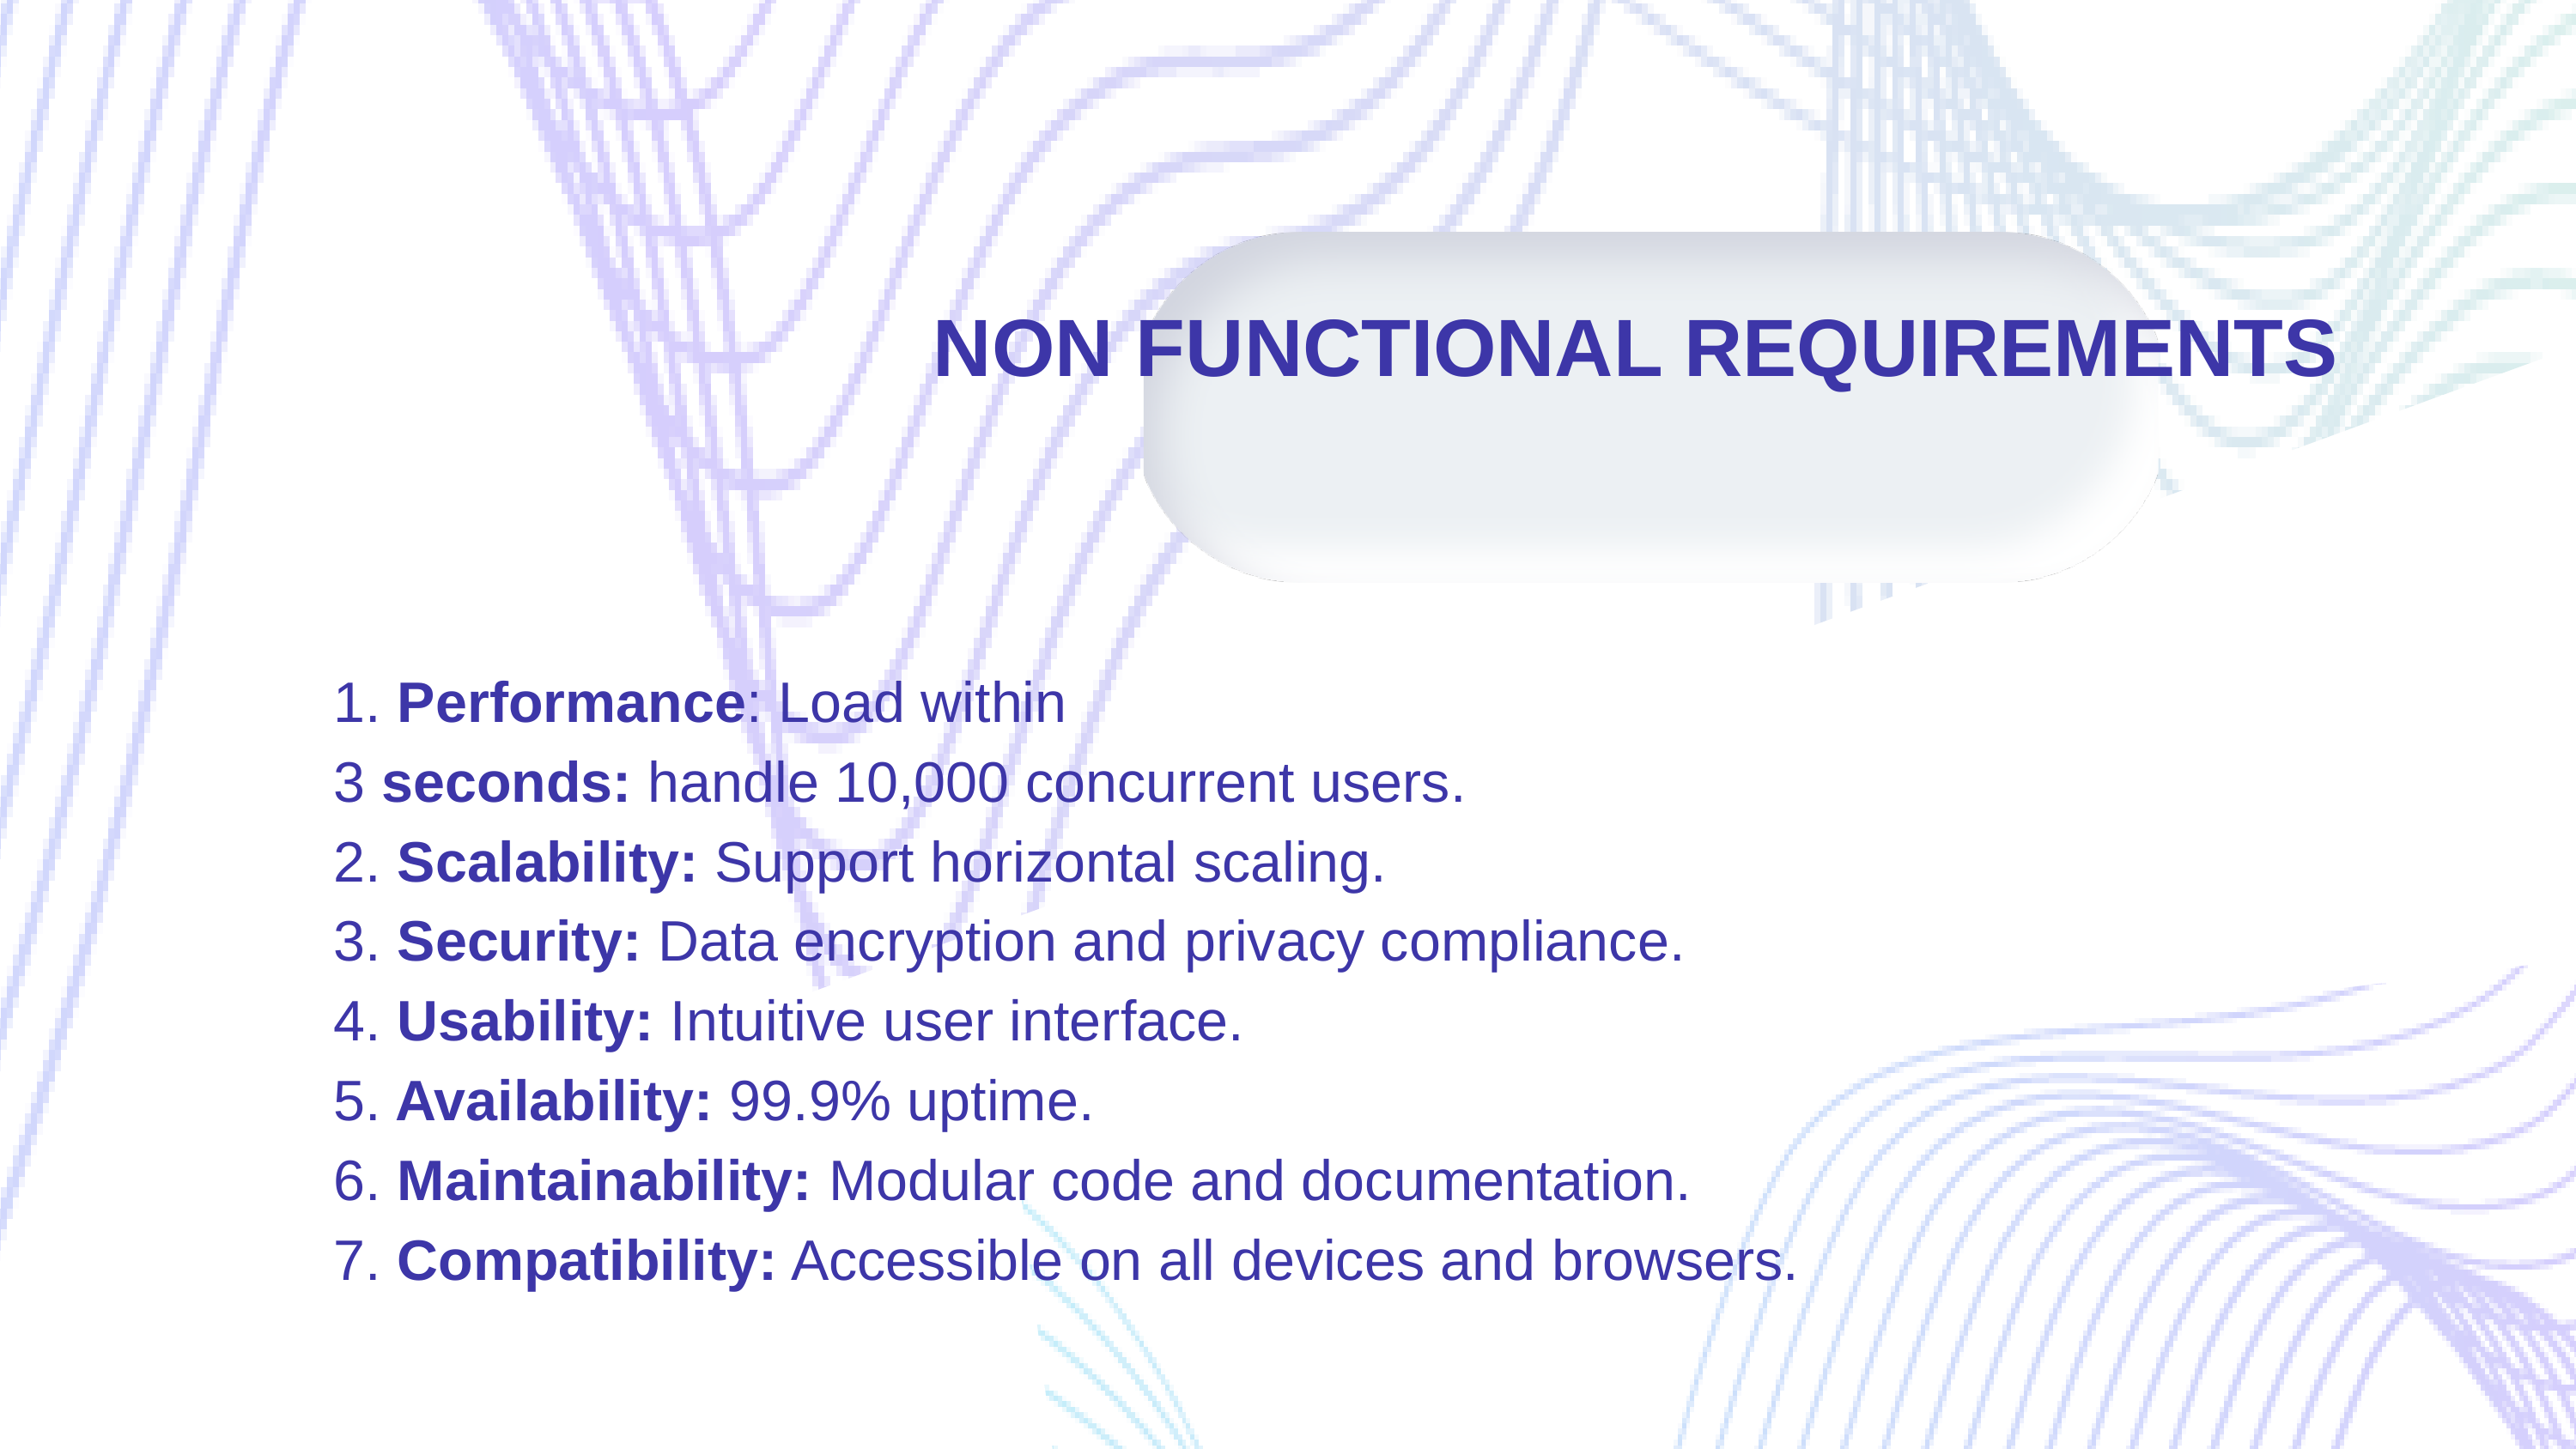

NON FUNCTIONAL REQUIREMENTS

1. Performance: Load within
3 seconds: handle 10,000 concurrent users.
2. Scalability: Support horizontal scaling.
3. Security: Data encryption and privacy compliance.
4. Usability: Intuitive user interface.
5. Availability: 99.9% uptime.
6. Maintainability: Modular code and documentation.
7. Compatibility: Accessible on all devices and browsers.